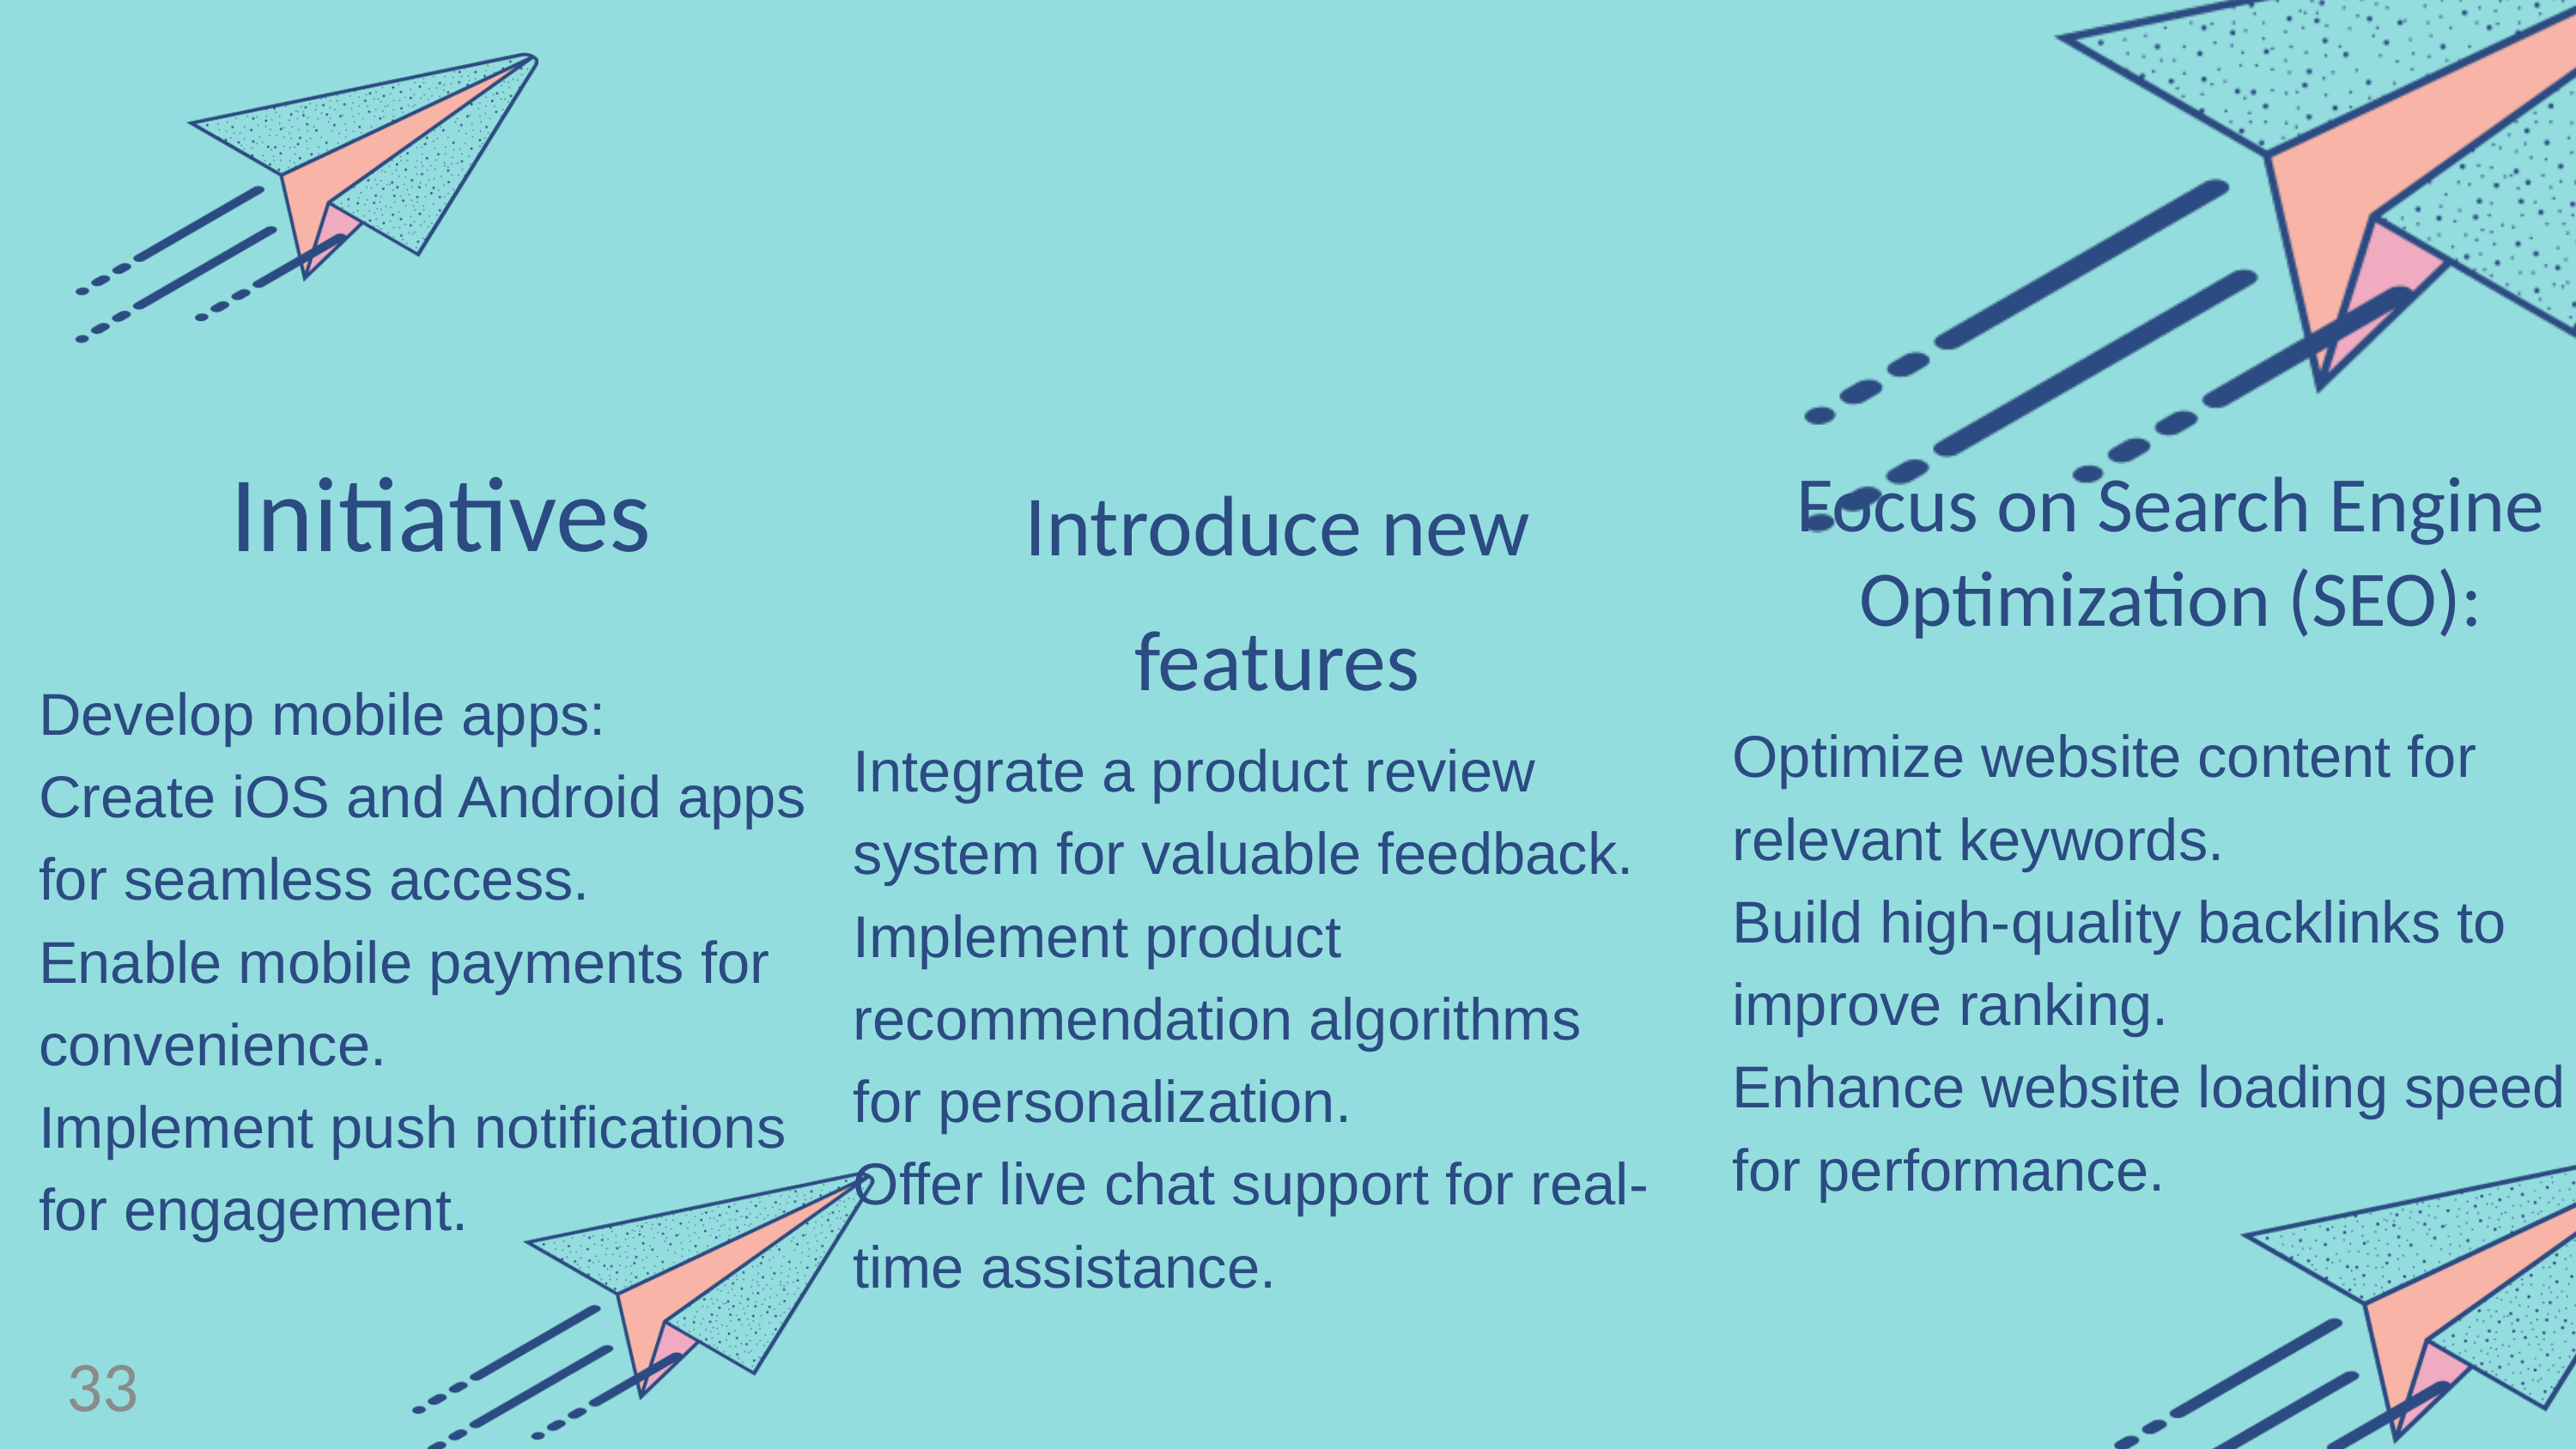

Initiatives
Develop mobile apps:
Create iOS and Android apps for seamless access.
Enable mobile payments for convenience.
Implement push notifications for engagement.
Introduce new features
Integrate a product review system for valuable feedback.
Implement product recommendation algorithms for personalization.
Offer live chat support for real-time assistance.
Focus on Search Engine Optimization (SEO):
Optimize website content for relevant keywords.
Build high-quality backlinks to improve ranking.
Enhance website loading speed for performance.

33